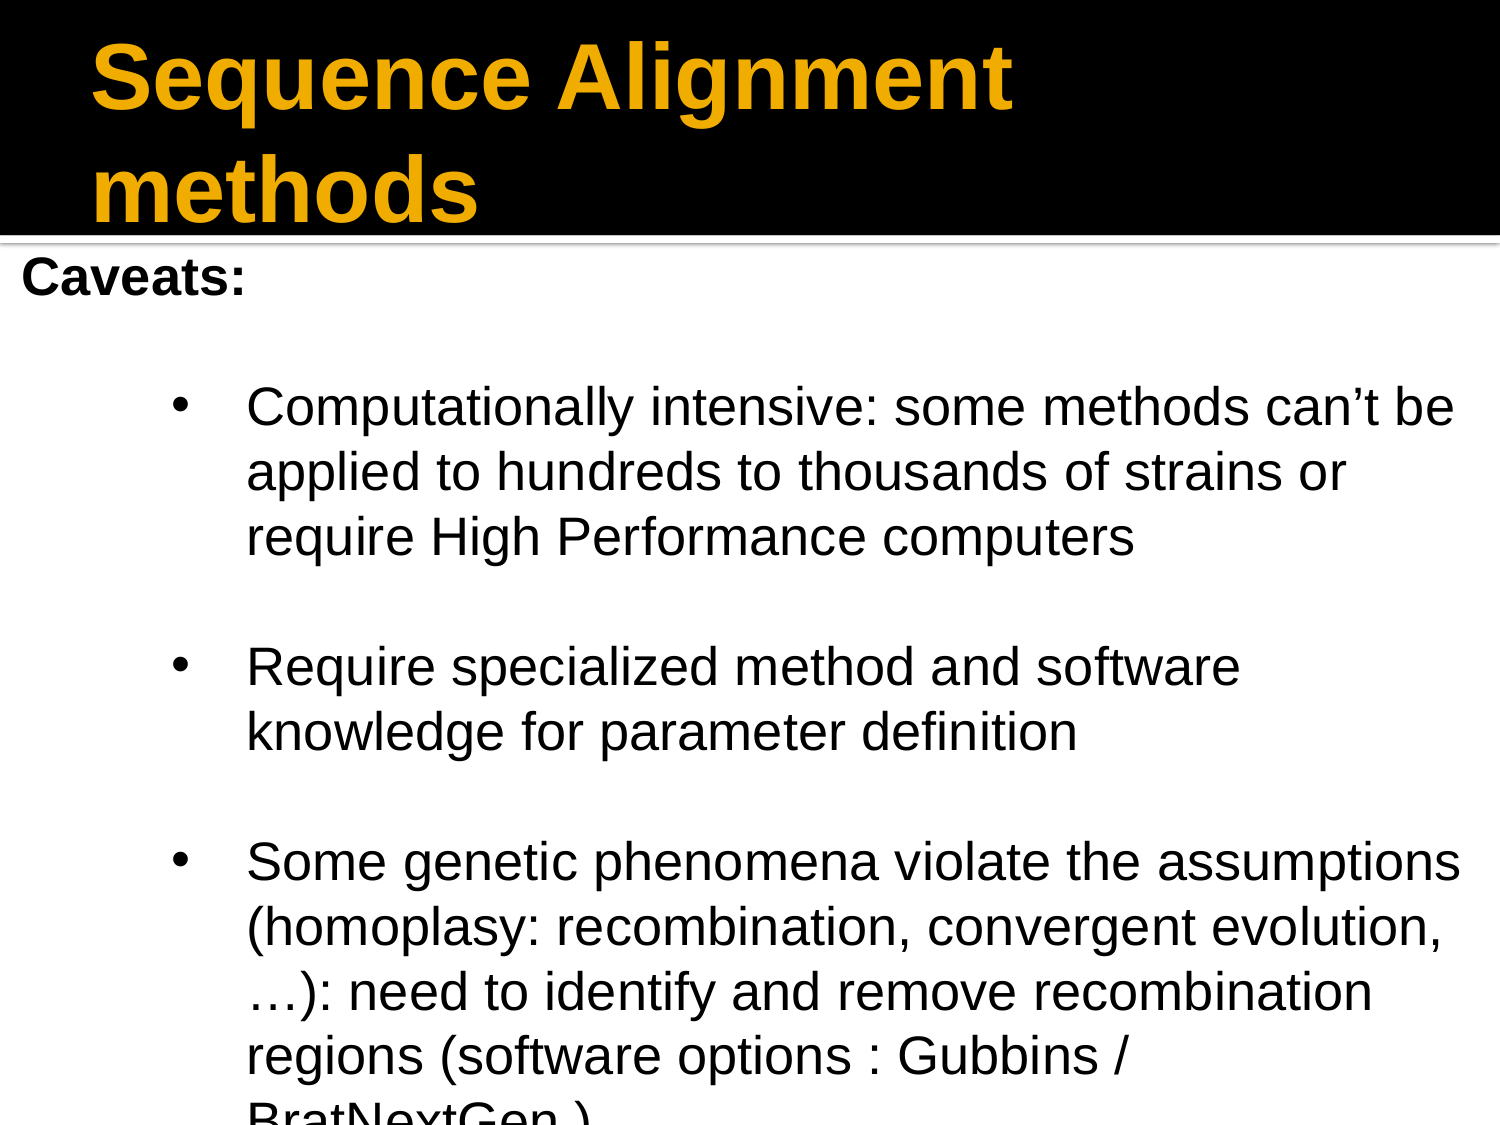

# Sequence Alignment methods
Caveats:

Computationally intensive: some methods can’t be applied to hundreds to thousands of strains or require High Performance computers

Require specialized method and software knowledge for parameter definition

Some genetic phenomena violate the assumptions (homoplasy: recombination, convergent evolution,…): need to identify and remove recombination regions (software options : Gubbins / BratNextGen )